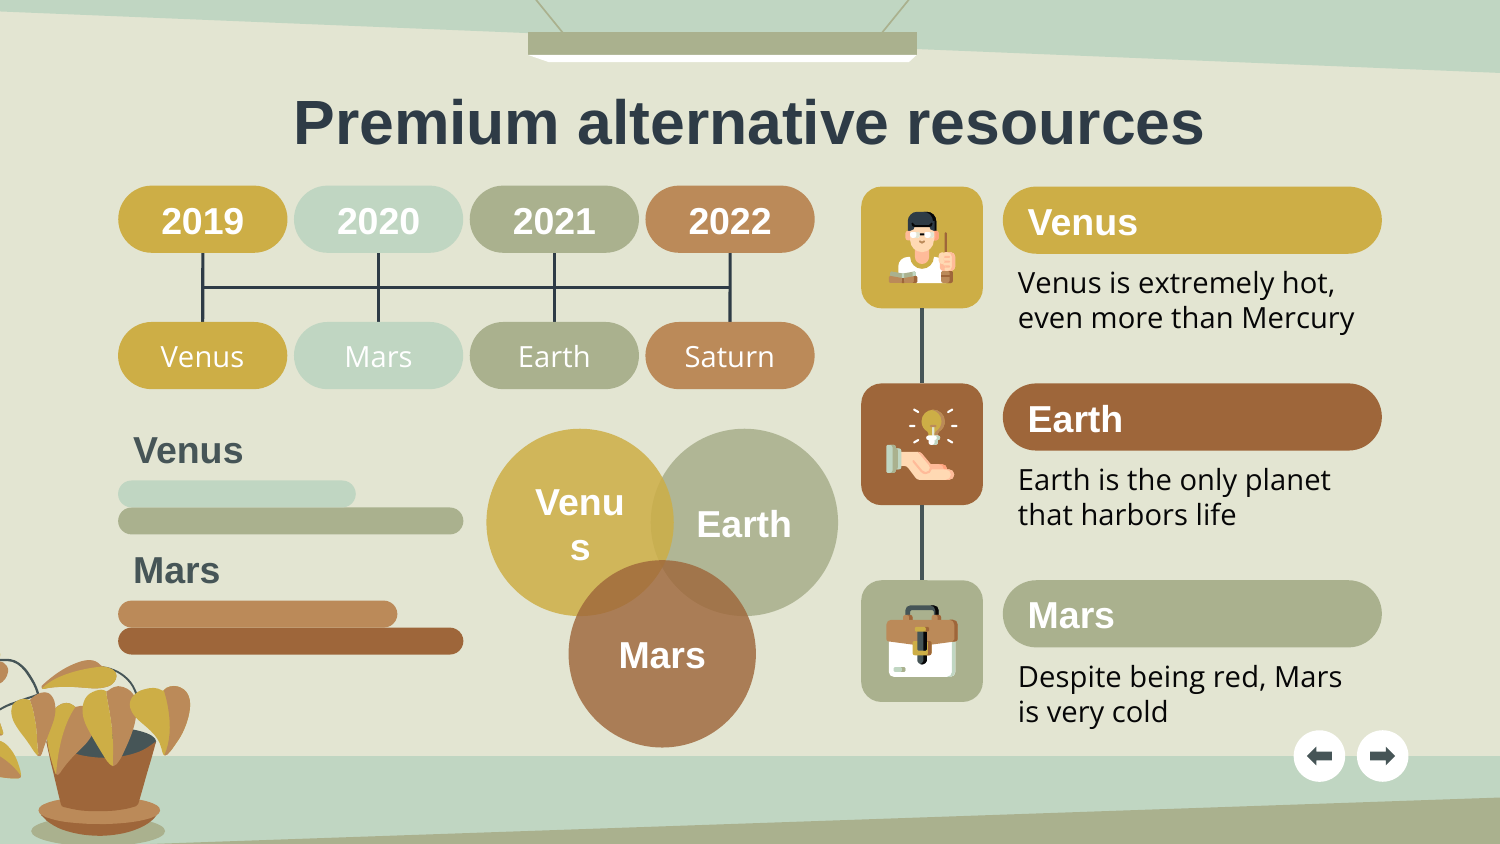

# Premium alternative resources
2019
2020
2021
2022
Venus
Mars
Earth
Saturn

Venus

Venus is extremely hot, even more than Mercury

Earth

Earth is the only planet that harbors life

Mars

Despite being red, Mars is very cold
Venus

Mars

Venus
Earth
Mars